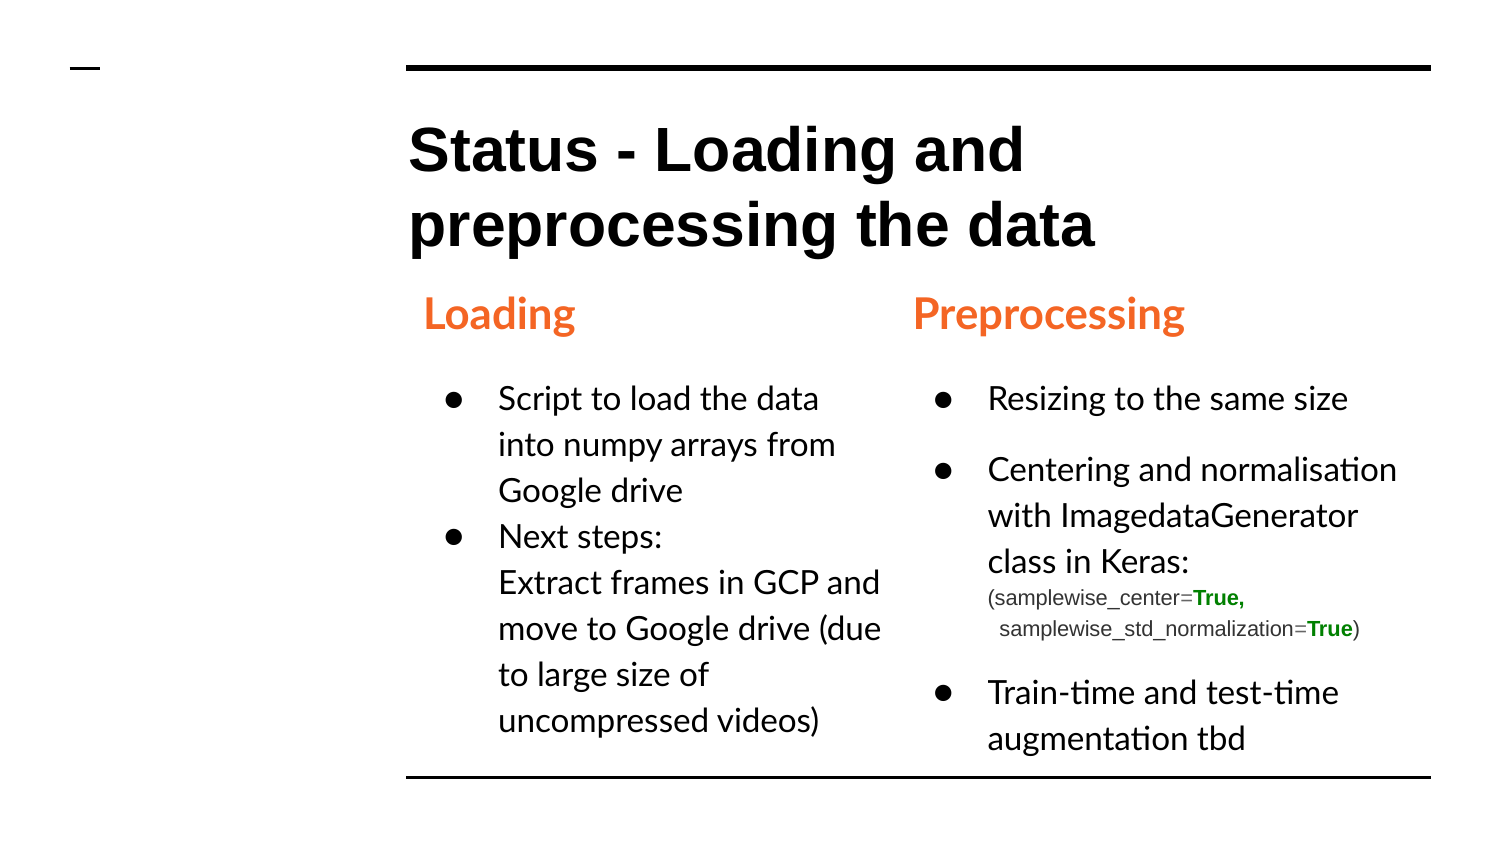

# Status - Loading and preprocessing the data
Preprocessing
Resizing to the same size
Centering and normalisation with ImagedataGenerator class in Keras: (samplewise_center=True,                               samplewise_std_normalization=True)
Train-time and test-time augmentation tbd

Loading
Script to load the data into numpy arrays from Google drive
Next steps:
Extract frames in GCP and move to Google drive (due to large size of uncompressed videos)